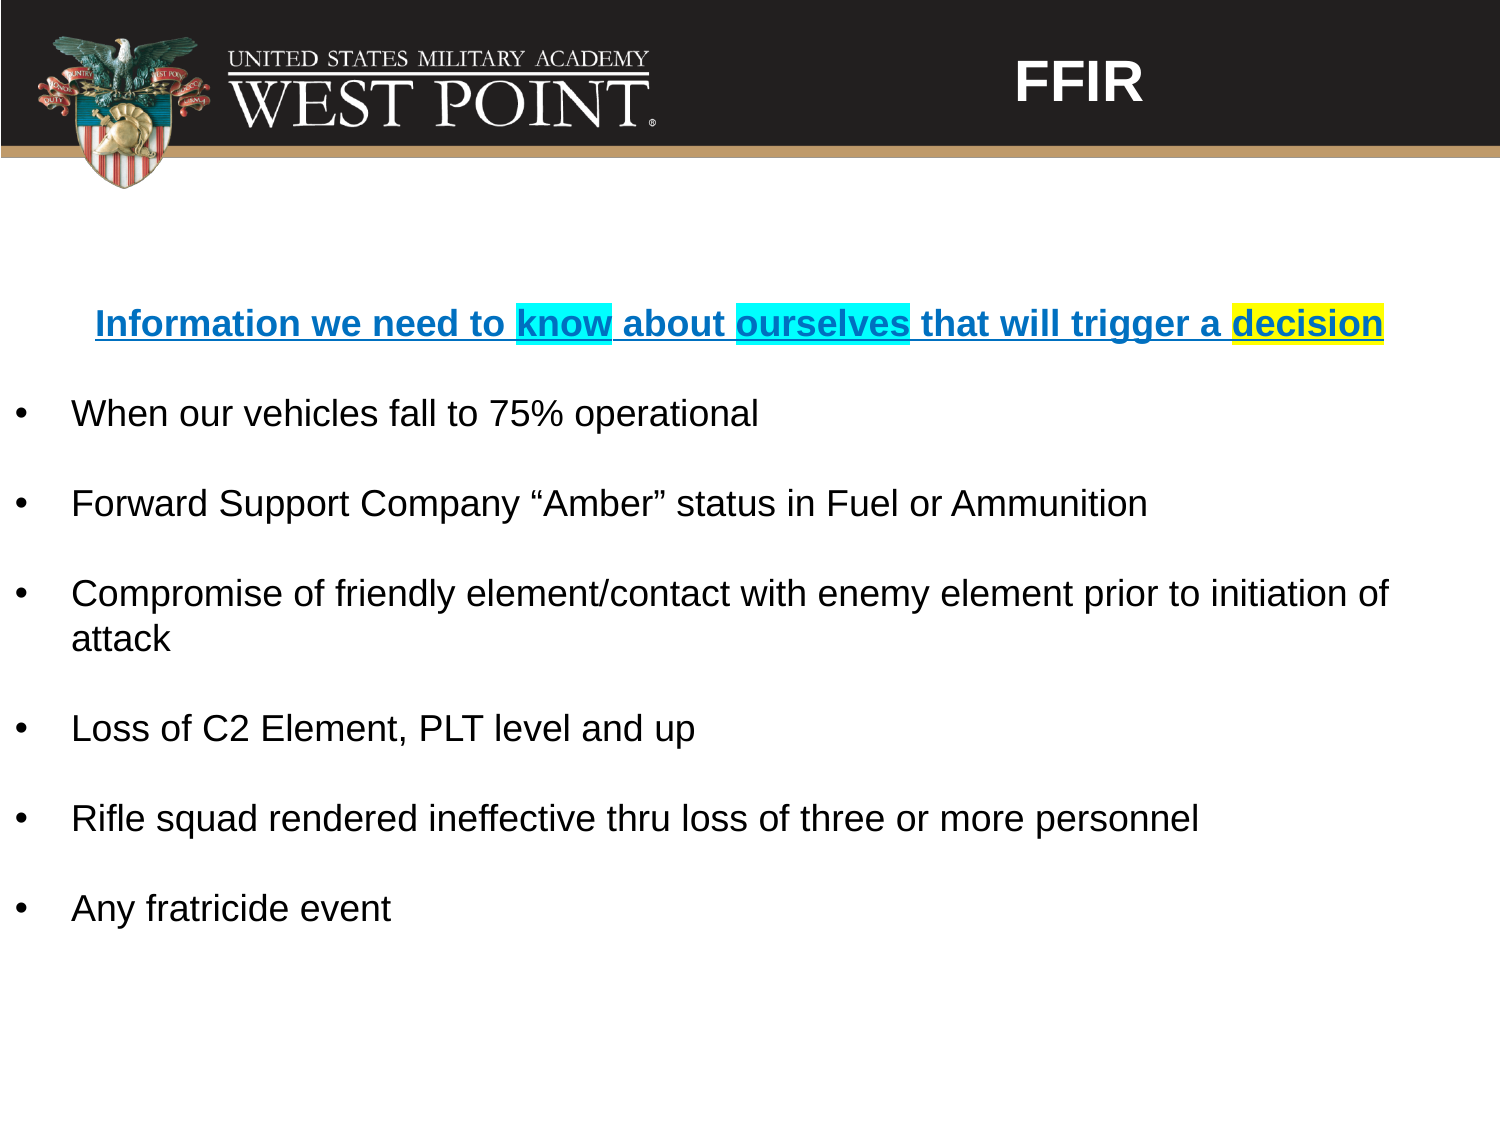

FFIR
Information we need to know about ourselves that will trigger a decision

When our vehicles fall to 75% operational

Forward Support Company “Amber” status in Fuel or Ammunition

Compromise of friendly element/contact with enemy element prior to initiation of attack

Loss of C2 Element, PLT level and up

Rifle squad rendered ineffective thru loss of three or more personnel

Any fratricide event